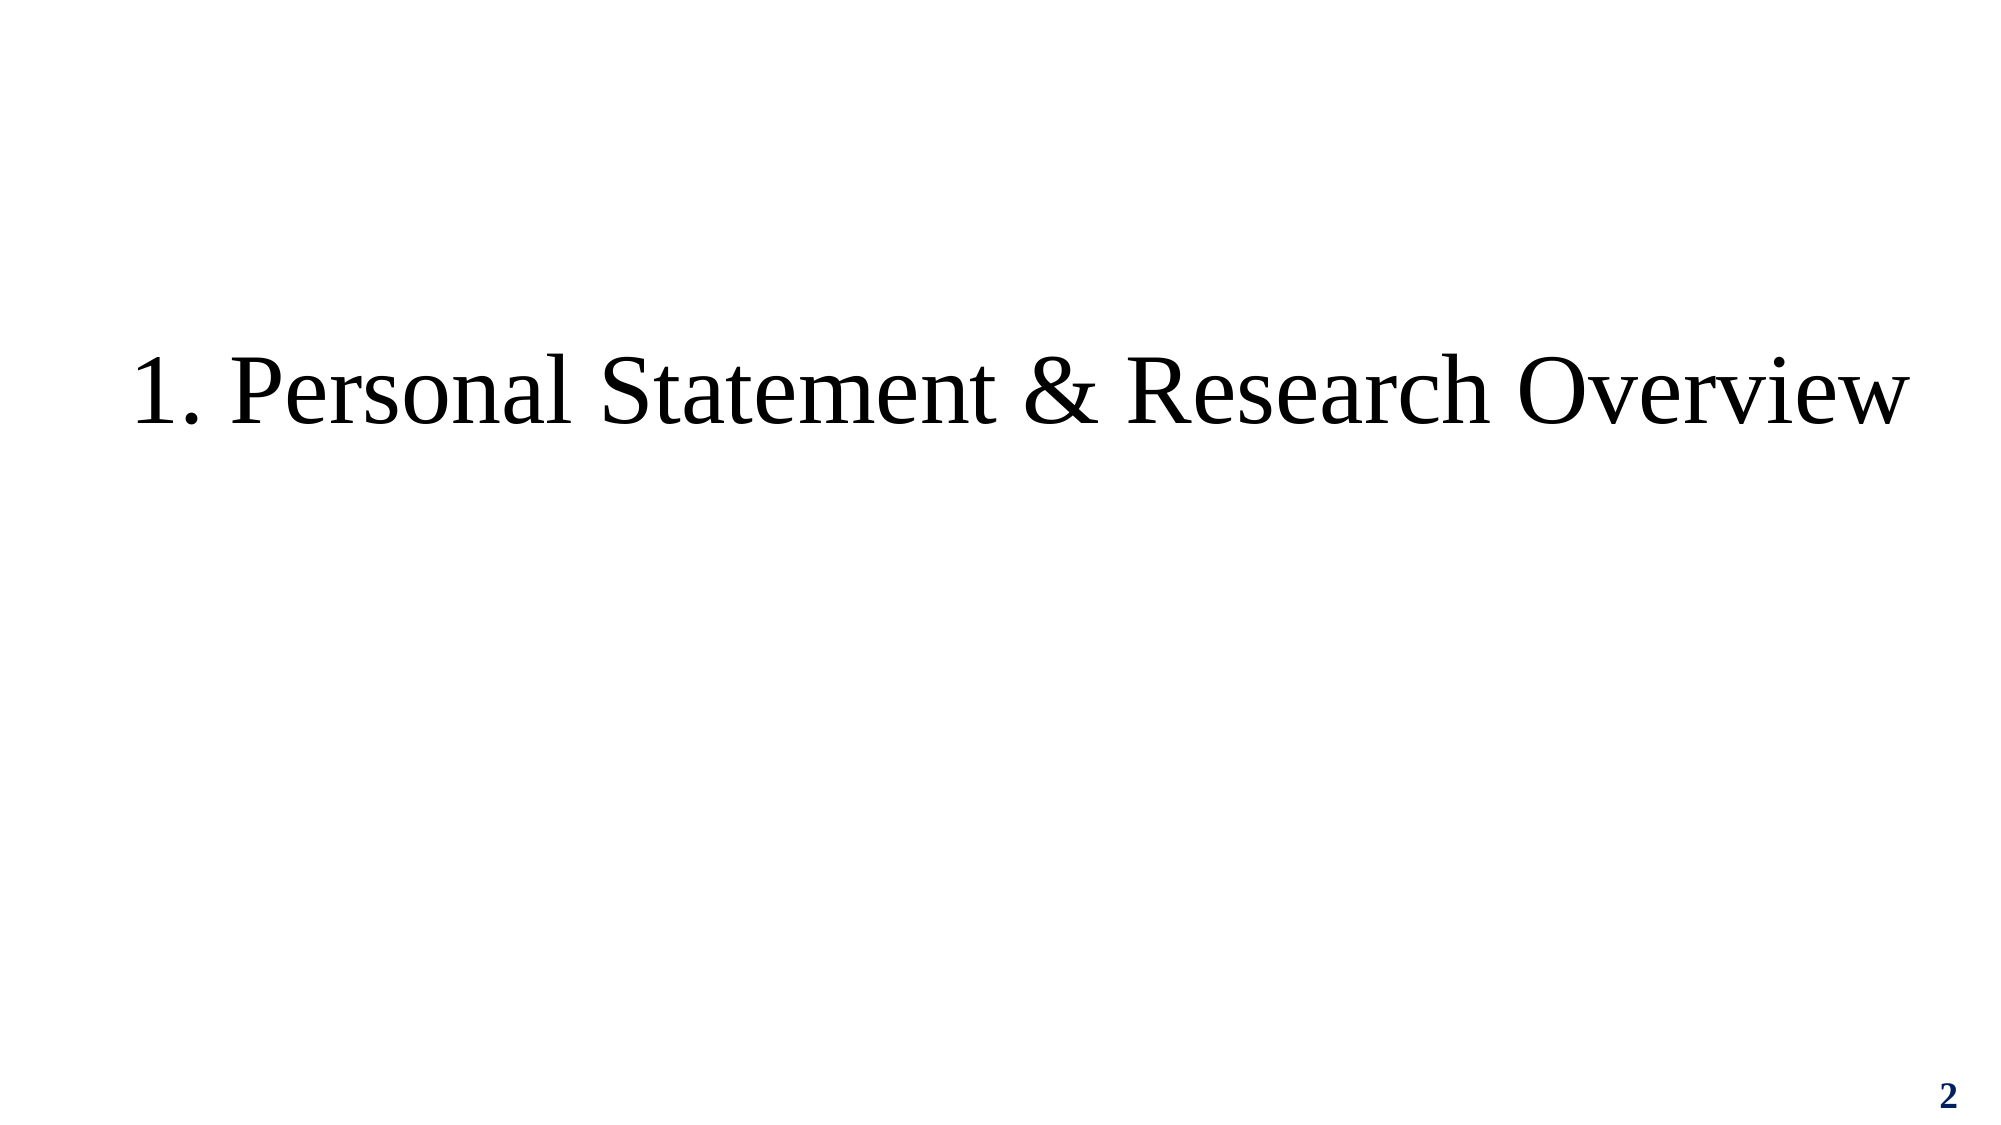

# 1. Personal Statement & Research Overview
2